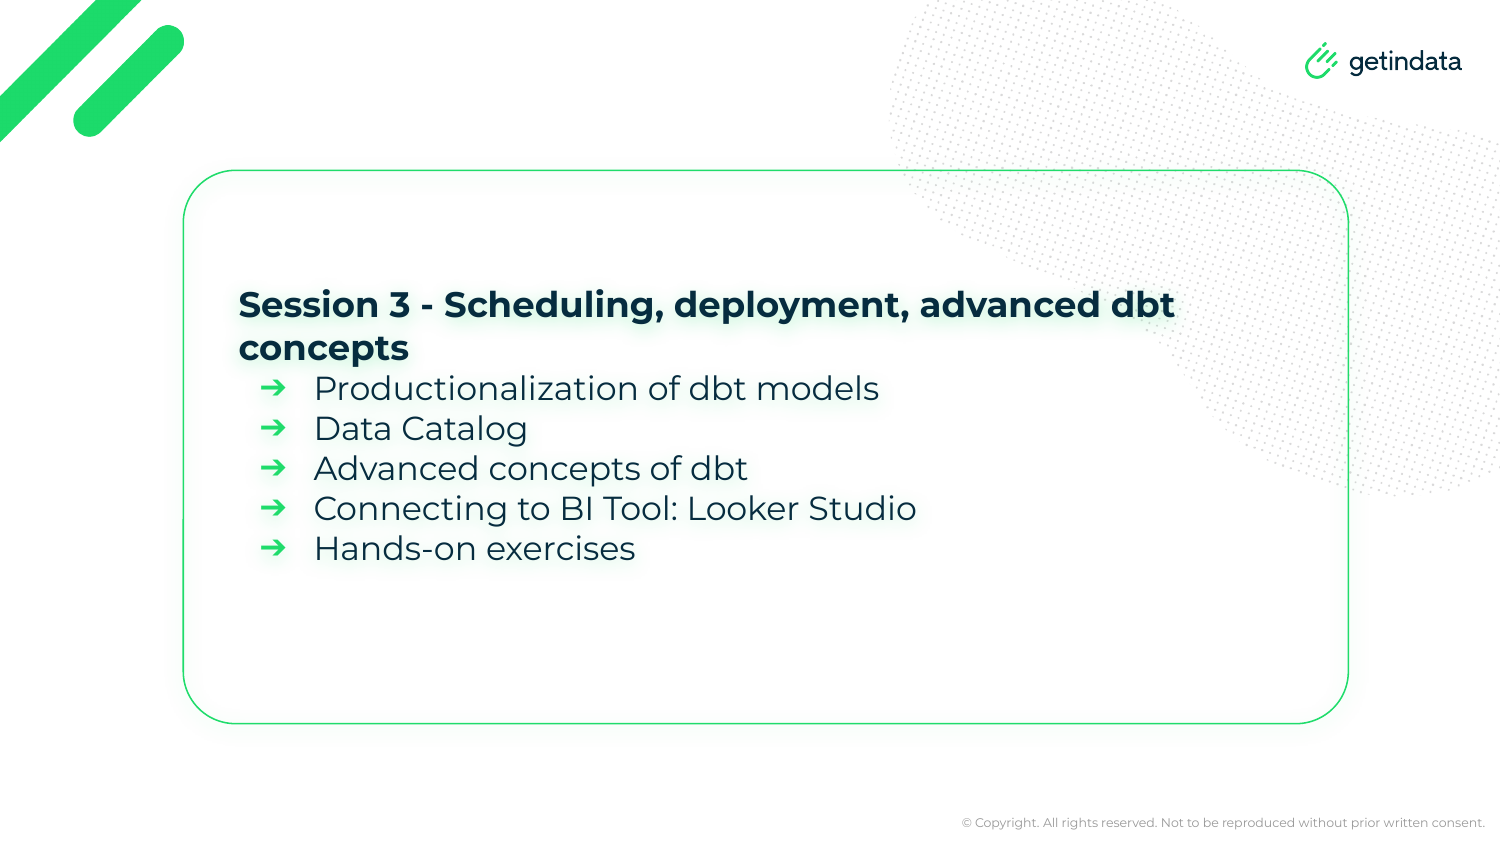

Session 3 - Scheduling, deployment, advanced dbt concepts
Productionalization of dbt models
Data Catalog
Advanced concepts of dbt
Connecting to BI Tool: Looker Studio
Hands-on exercises